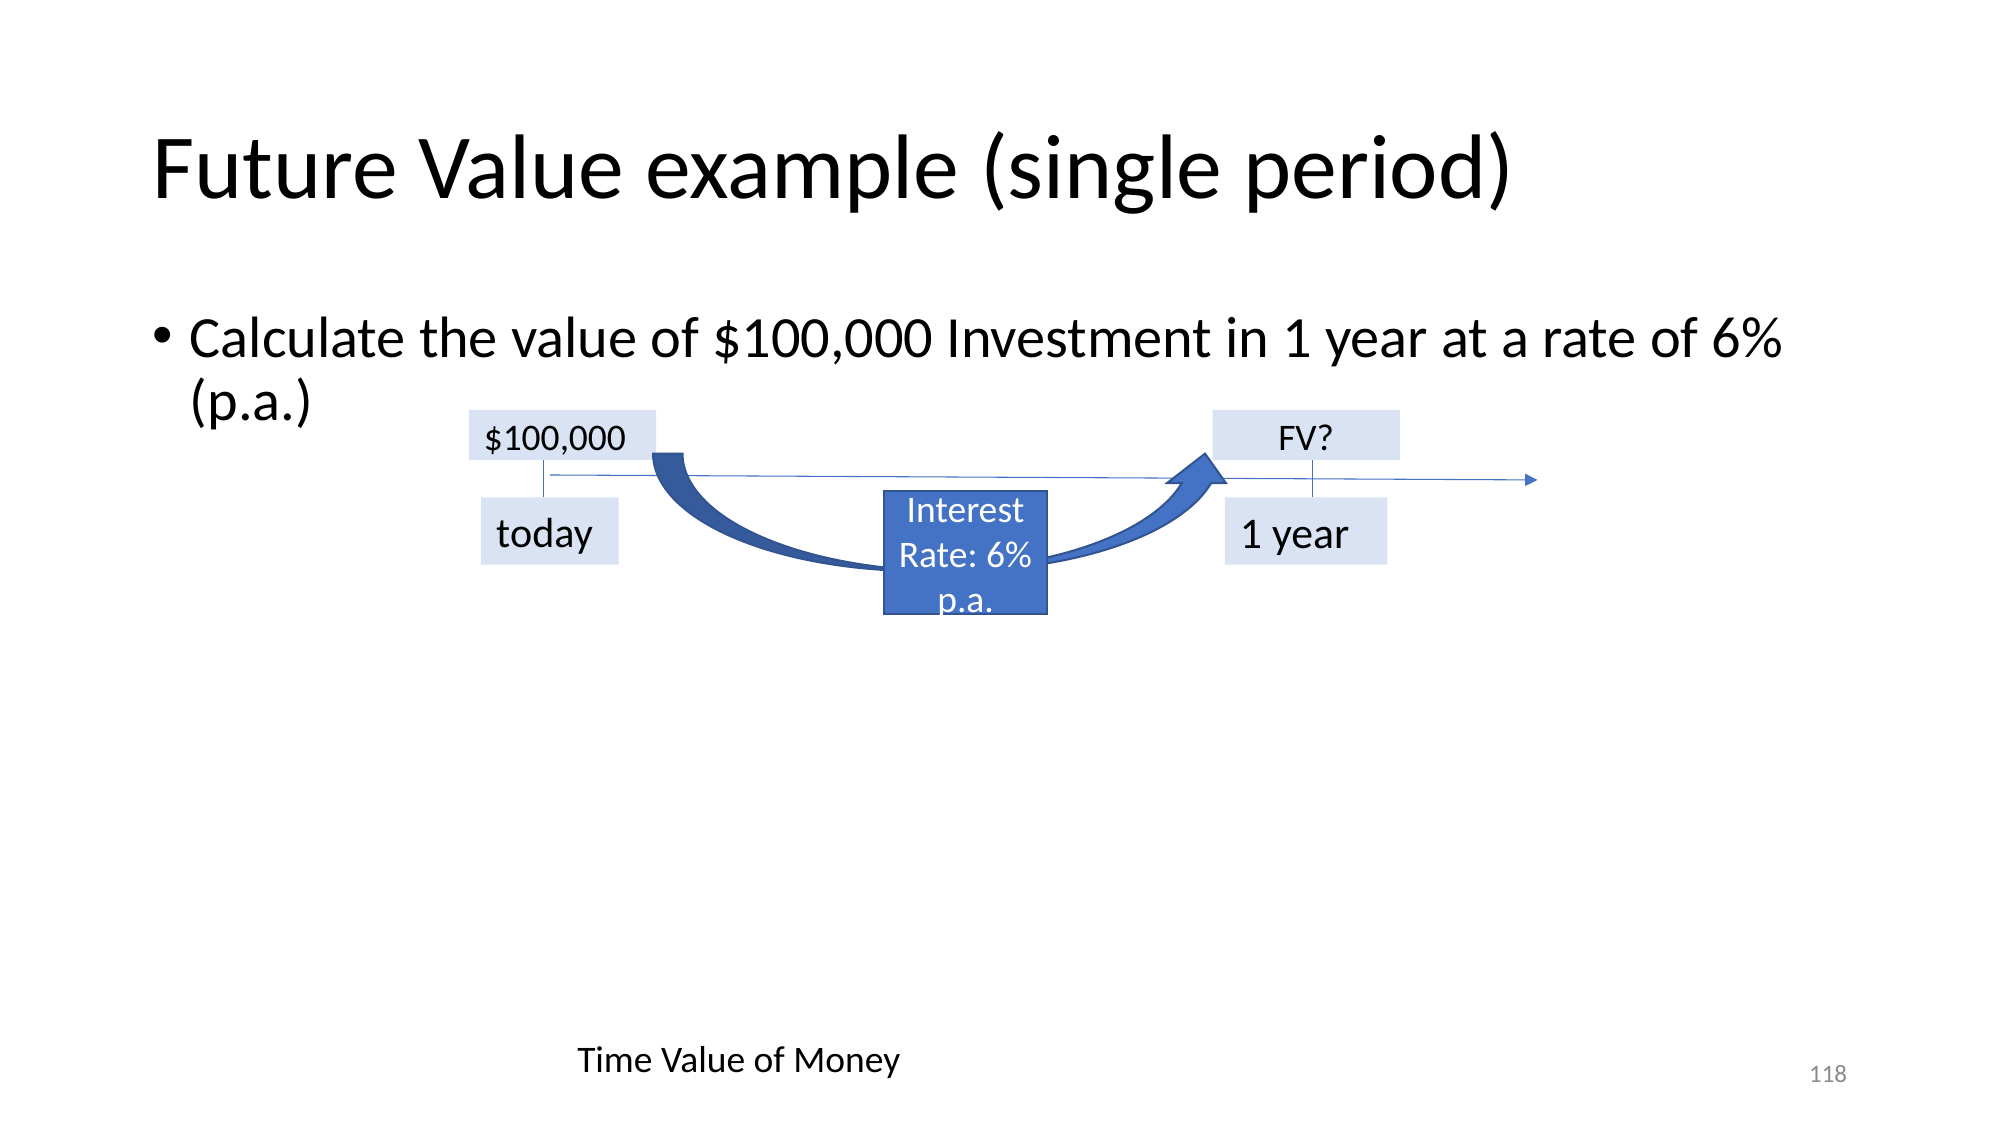

# Future Value example (single period)
Calculate the value of $100,000 Investment in 1 year at a rate of 6% (p.a.)
$100,000
FV?

Interest Rate: 6% p.a.
today
1 year
Time Value of Money
118